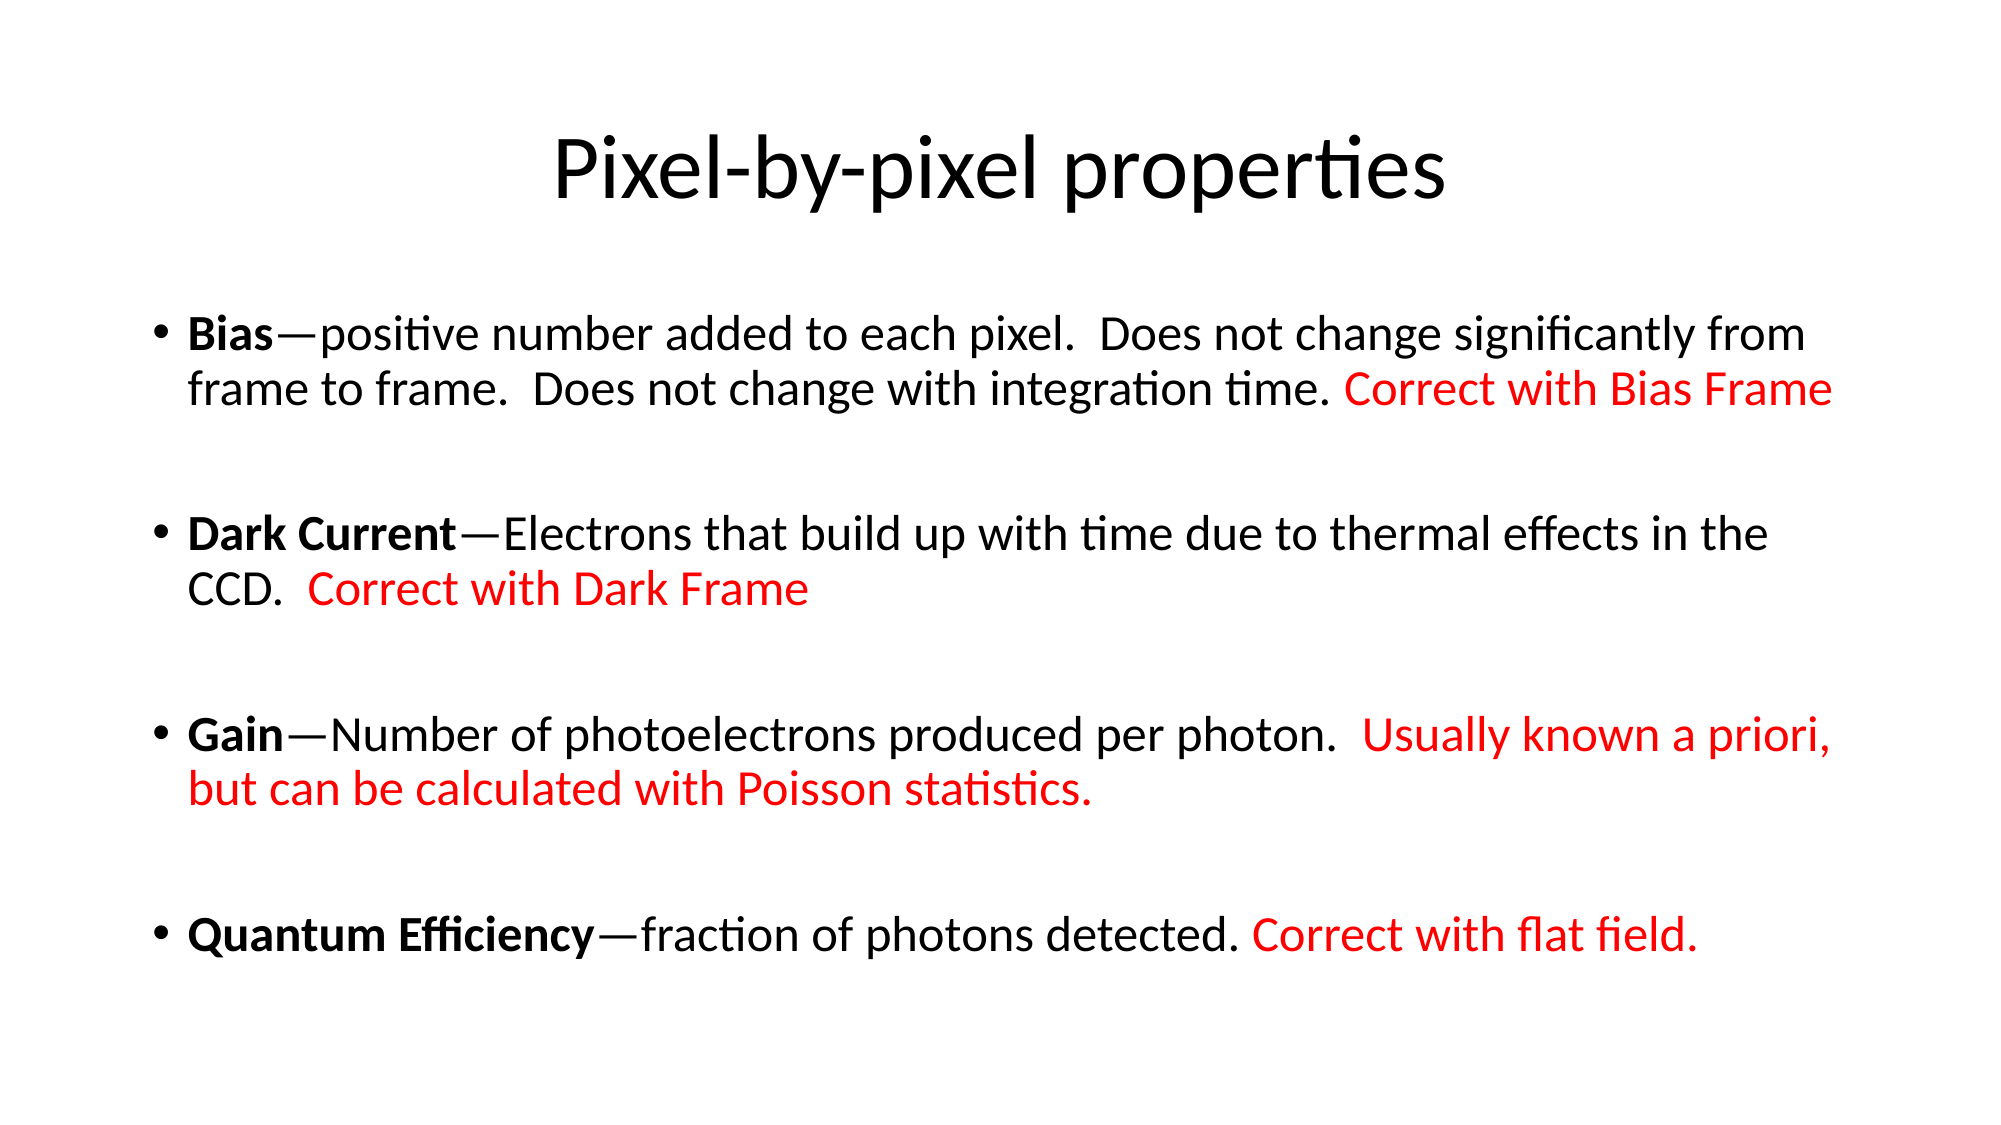

# Pixel-by-pixel properties
Bias—positive number added to each pixel.  Does not change significantly from frame to frame.  Does not change with integration time. Correct with Bias Frame

Dark Current—Electrons that build up with time due to thermal effects in the CCD.  Correct with Dark Frame

Gain—Number of photoelectrons produced per photon.  Usually known a priori, but can be calculated with Poisson statistics.

Quantum Efficiency—fraction of photons detected. Correct with flat field.